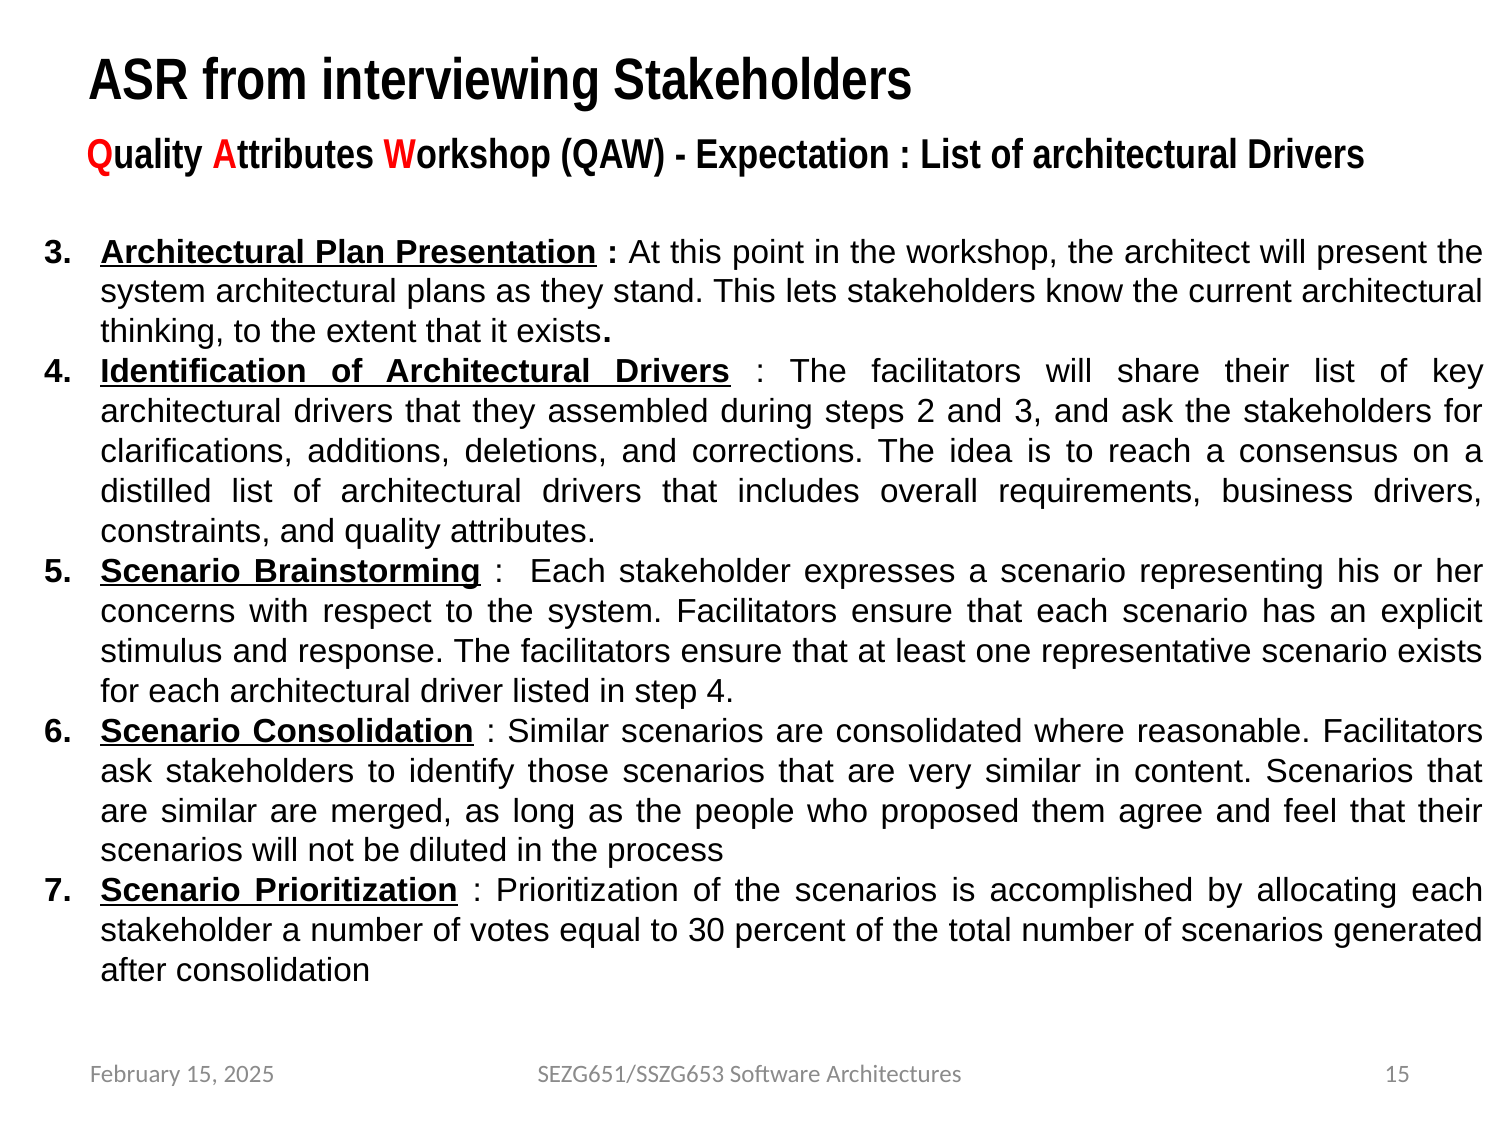

# ASR from interviewing Stakeholders
Quality Attributes Workshop (QAW) - Expectation : List of architectural Drivers
Architectural Plan Presentation : At this point in the workshop, the architect will present the system architectural plans as they stand. This lets stakeholders know the current architectural thinking, to the extent that it exists.
Identification of Architectural Drivers : The facilitators will share their list of key architectural drivers that they assembled during steps 2 and 3, and ask the stakeholders for clarifications, additions, deletions, and corrections. The idea is to reach a consensus on a distilled list of architectural drivers that includes overall requirements, business drivers, constraints, and quality attributes.
Scenario Brainstorming :  Each stakeholder expresses a scenario representing his or her concerns with respect to the system. Facilitators ensure that each scenario has an explicit stimulus and response. The facilitators ensure that at least one representative scenario exists for each architectural driver listed in step 4.
Scenario Consolidation : Similar scenarios are consolidated where reasonable. Facilitators ask stakeholders to identify those scenarios that are very similar in content. Scenarios that are similar are merged, as long as the people who proposed them agree and feel that their scenarios will not be diluted in the process
Scenario Prioritization : Prioritization of the scenarios is accomplished by allocating each stakeholder a number of votes equal to 30 percent of the total number of scenarios generated after consolidation
February 15, 2025
SEZG651/SSZG653 Software Architectures
15